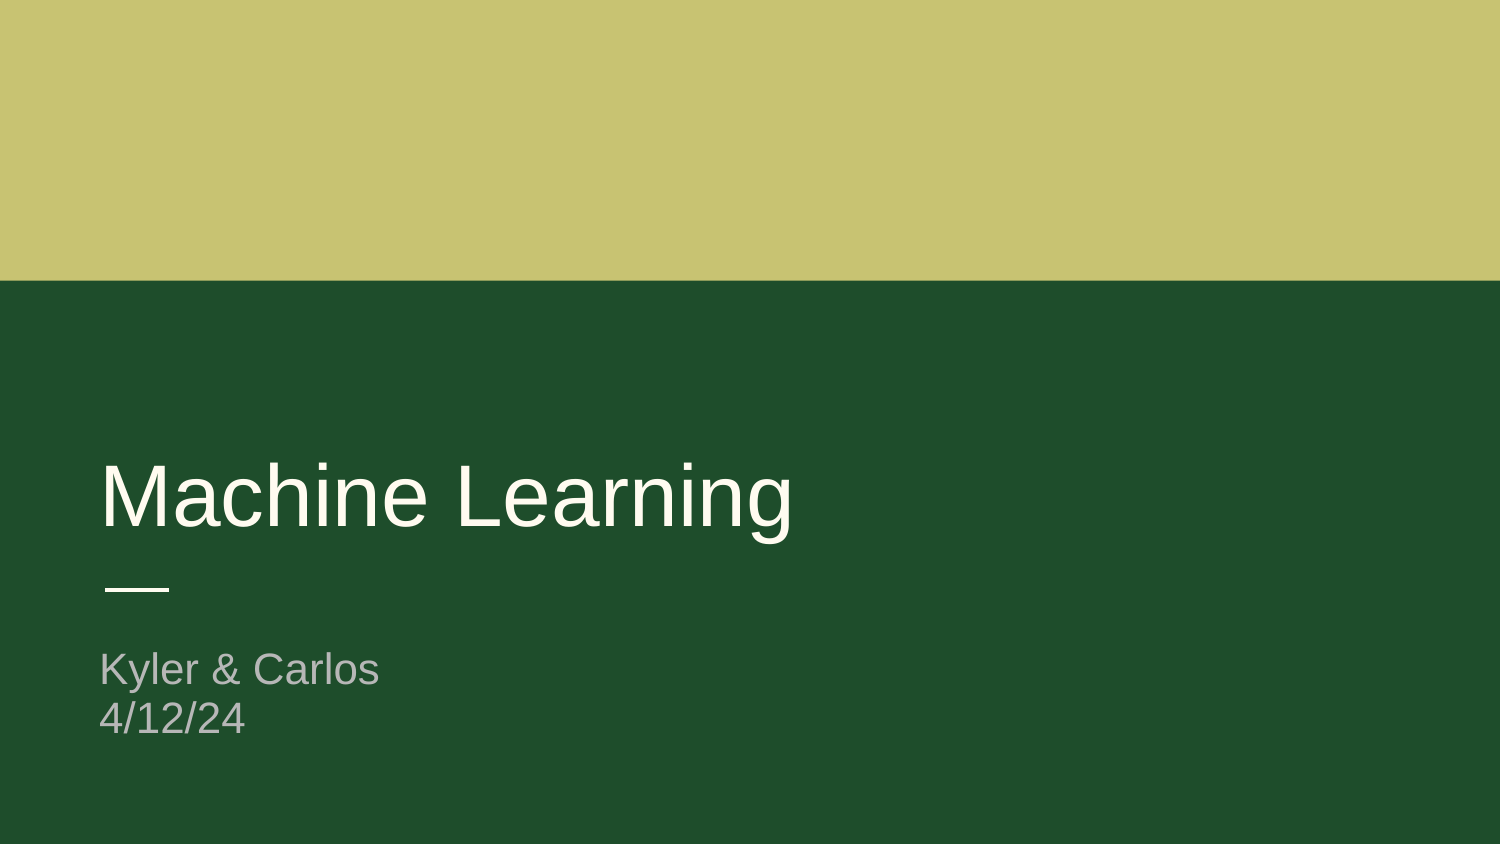

# Machine Learning
Kyler & Carlos
4/12/24